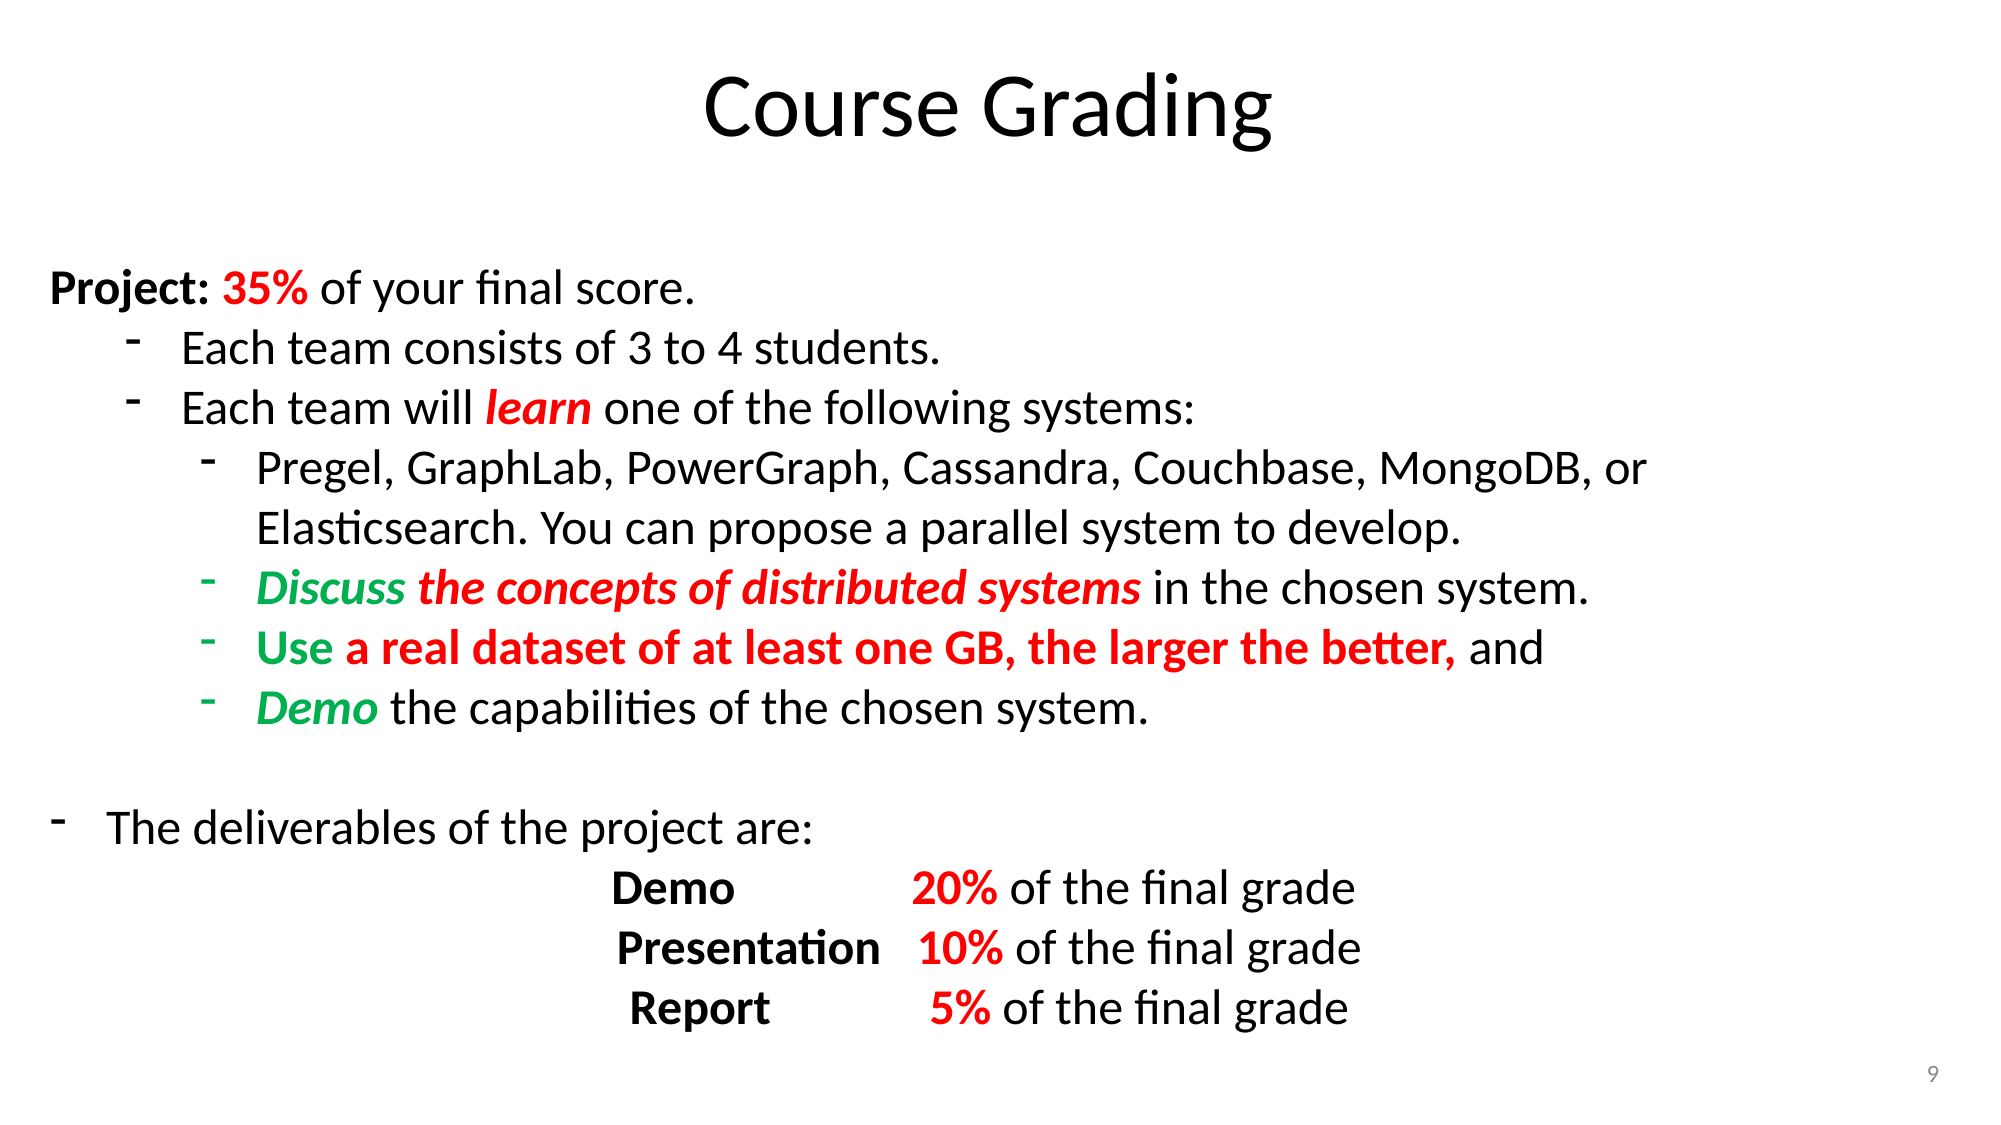

# Course Grading
Project: 35% of your final score.
Each team consists of 3 to 4 students.
Each team will learn one of the following systems:
Pregel, GraphLab, PowerGraph, Cassandra, Couchbase, MongoDB, or Elasticsearch. You can propose a parallel system to develop.
Discuss the concepts of distributed systems in the chosen system.
Use a real dataset of at least one GB, the larger the better, and
Demo the capabilities of the chosen system.

The deliverables of the project are:
Demo 		20% of the final grade
Presentation  	10% of the final grade
Report 	5% of the final grade

9